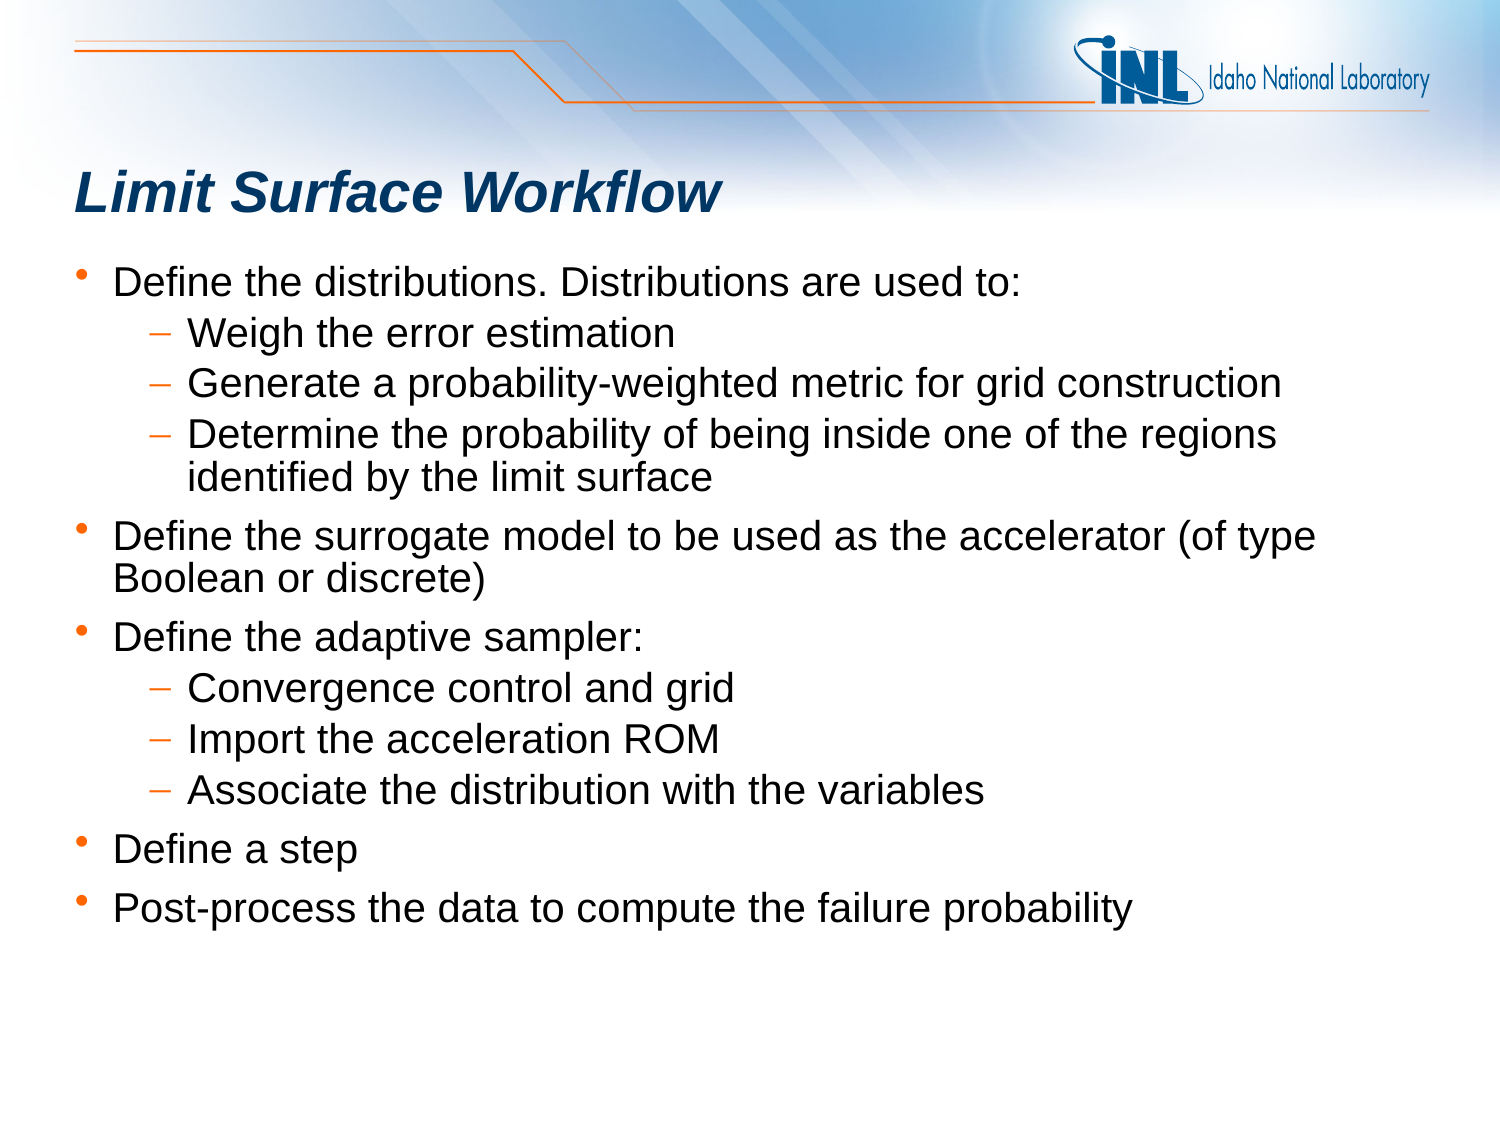

# Limit Surface Workflow
Define the distributions. Distributions are used to:
Weigh the error estimation
Generate a probability-weighted metric for grid construction
Determine the probability of being inside one of the regions identified by the limit surface
Define the surrogate model to be used as the accelerator (of type Boolean or discrete)
Define the adaptive sampler:
Convergence control and grid
Import the acceleration ROM
Associate the distribution with the variables
Define a step
Post-process the data to compute the failure probability